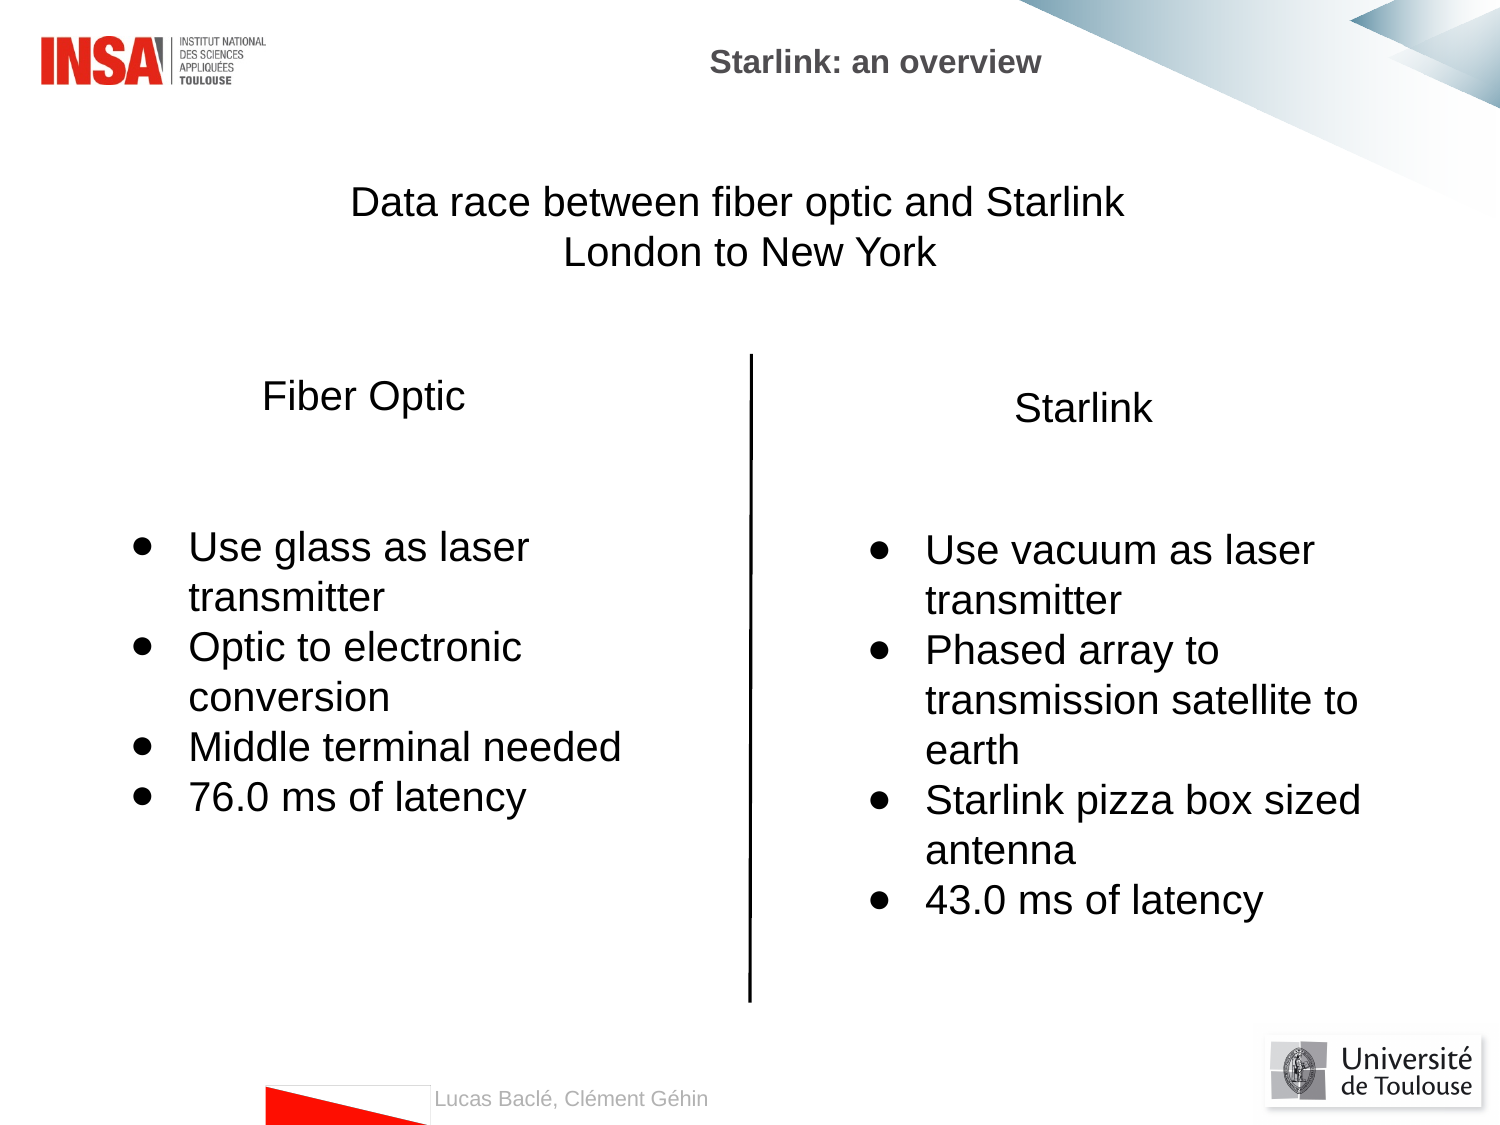

Starlink: an overview
Data race between fiber optic and Starlink
London to New York
Fiber Optic
Starlink
Use glass as laser transmitter
Optic to electronic conversion
Middle terminal needed
76.0 ms of latency
Use vacuum as laser transmitter
Phased array to transmission satellite to earth
Starlink pizza box sized antenna
43.0 ms of latency
# Lucas Baclé, Clément Géhin